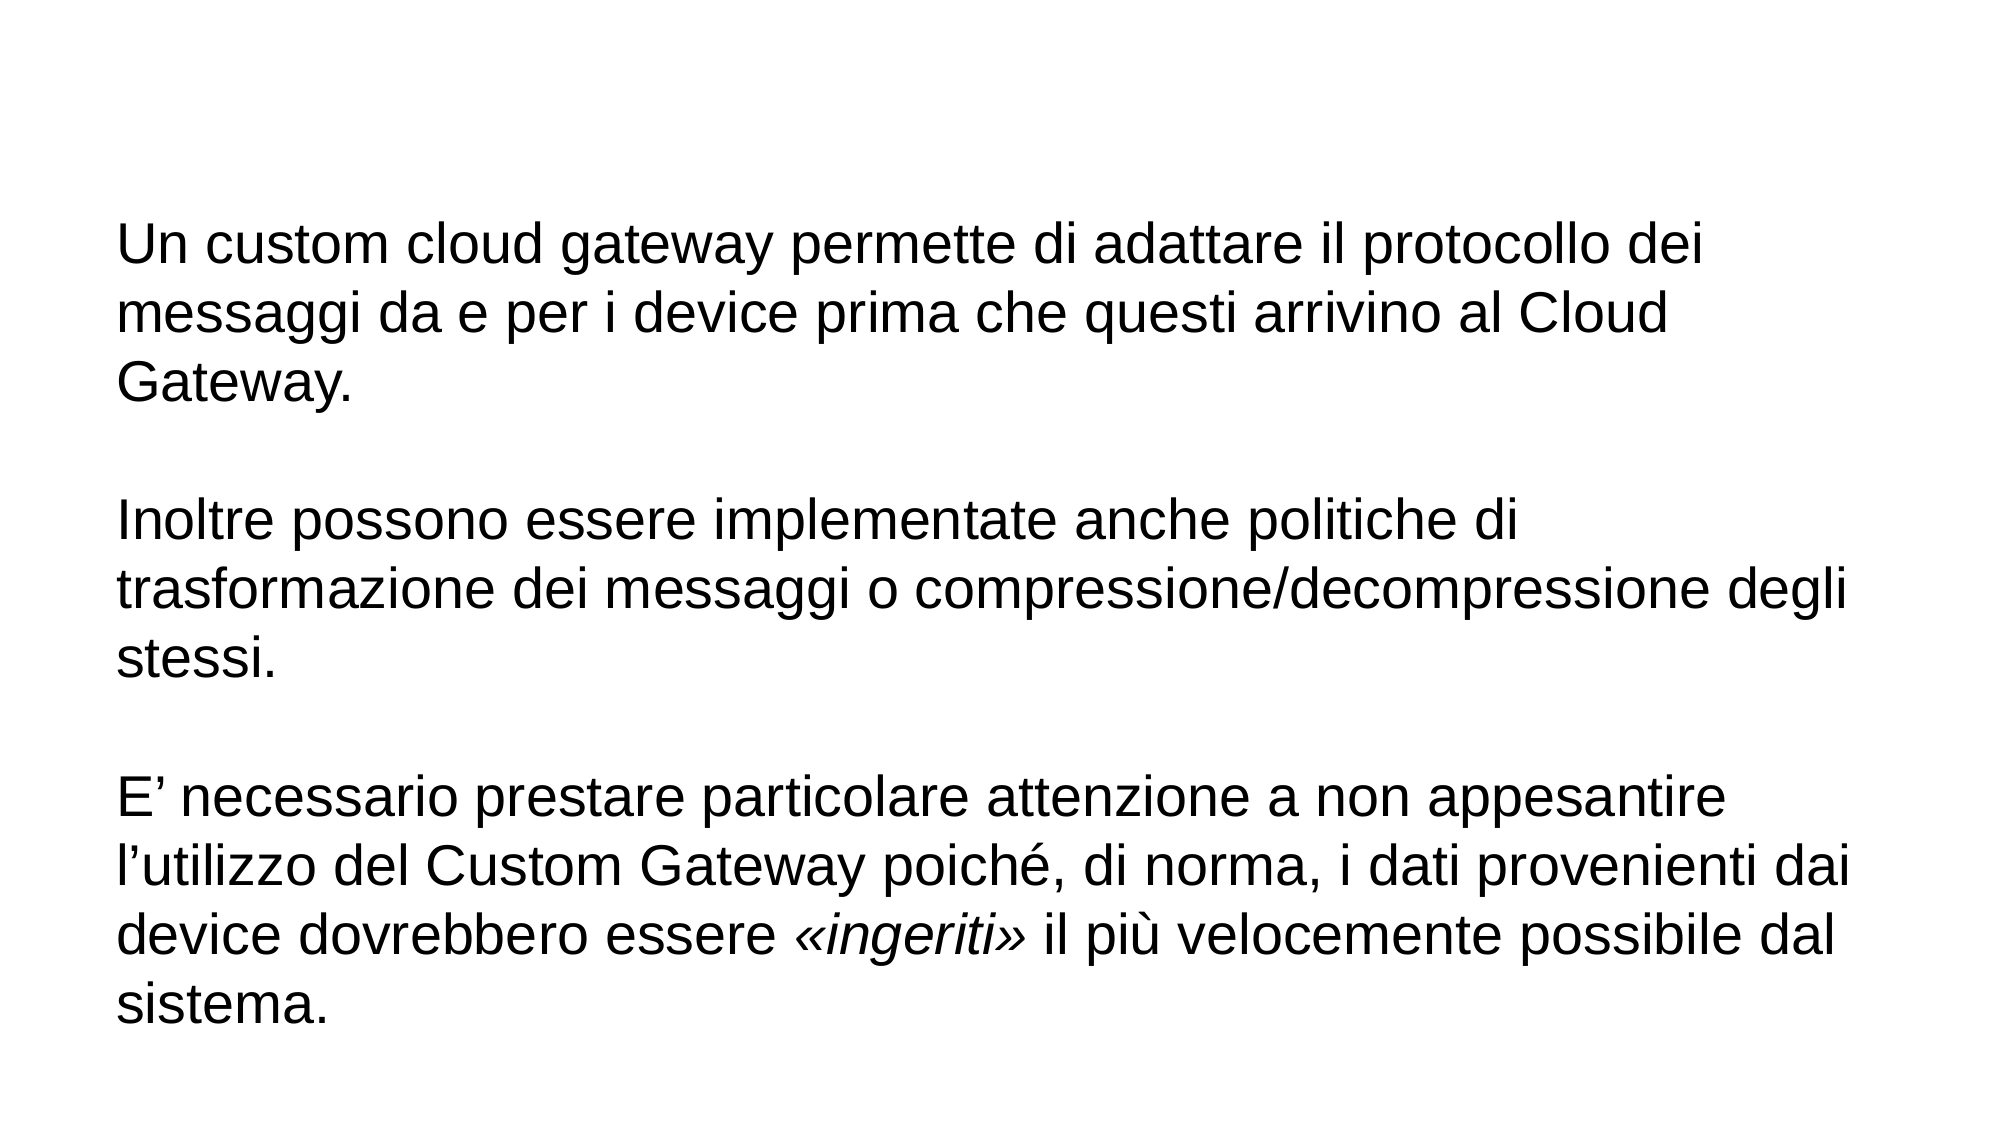

# Custom cloud gateway
Un custom cloud gateway permette di adattare il protocollo dei messaggi da e per i device prima che questi arrivino al Cloud Gateway.

Inoltre possono essere implementate anche politiche di trasformazione dei messaggi o compressione/decompressione degli stessi.

E’ necessario prestare particolare attenzione a non appesantire l’utilizzo del Custom Gateway poiché, di norma, i dati provenienti dai device dovrebbero essere «ingeriti» il più velocemente possibile dal sistema.